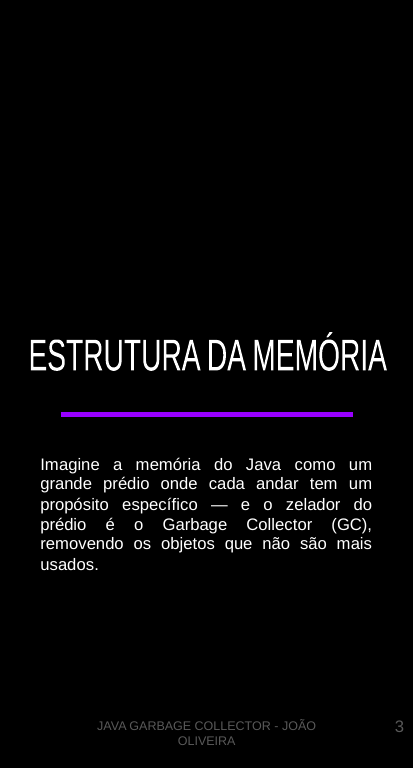

01
ESTRUTURA DA MEMÓRIA
ESTRUTURA DA MEMÓRIA
Imagine a memória do Java como um grande prédio onde cada andar tem um propósito específico — e o zelador do prédio é o Garbage Collector (GC), removendo os objetos que não são mais usados.
3
JAVA GARBAGE COLLECTOR - JOÃO OLIVEIRA